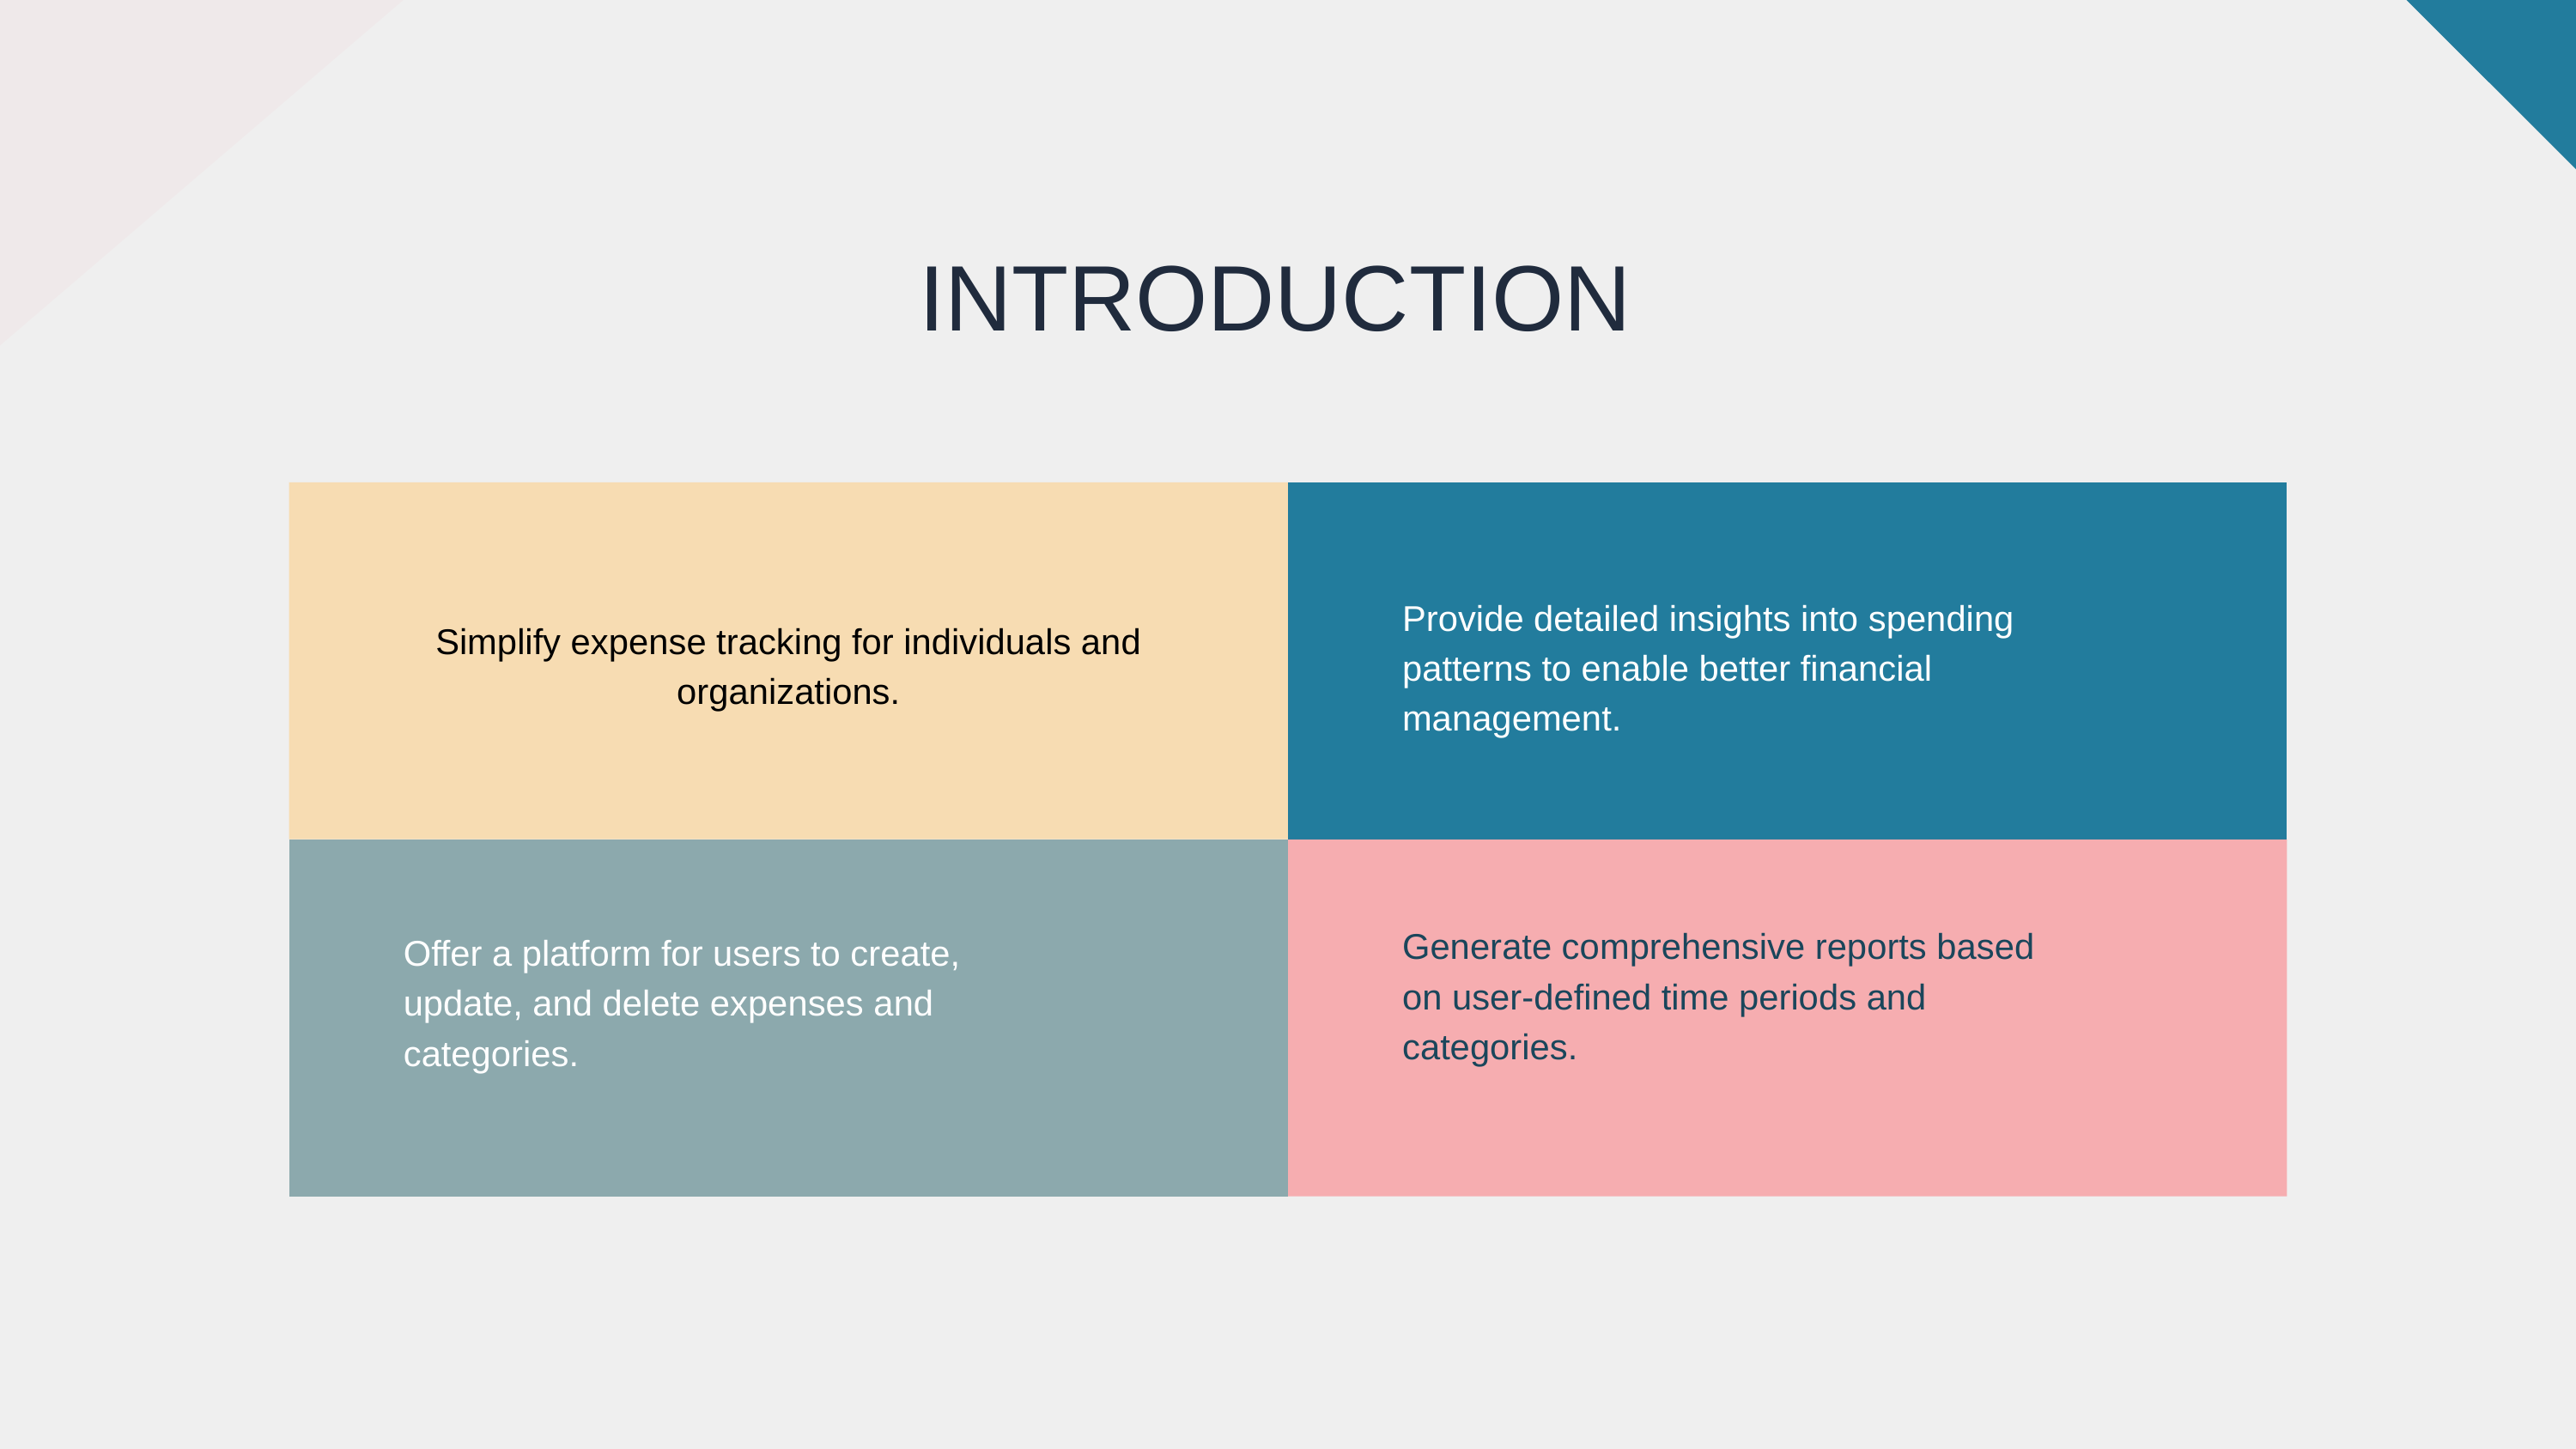

INTRODUCTION

Provide detailed insights into spending patterns to enable better financial management.

Simplify expense tracking for individuals and organizations.

Generate comprehensive reports based on user-defined time periods and categories.

Offer a platform for users to create, update, and delete expenses and categories.